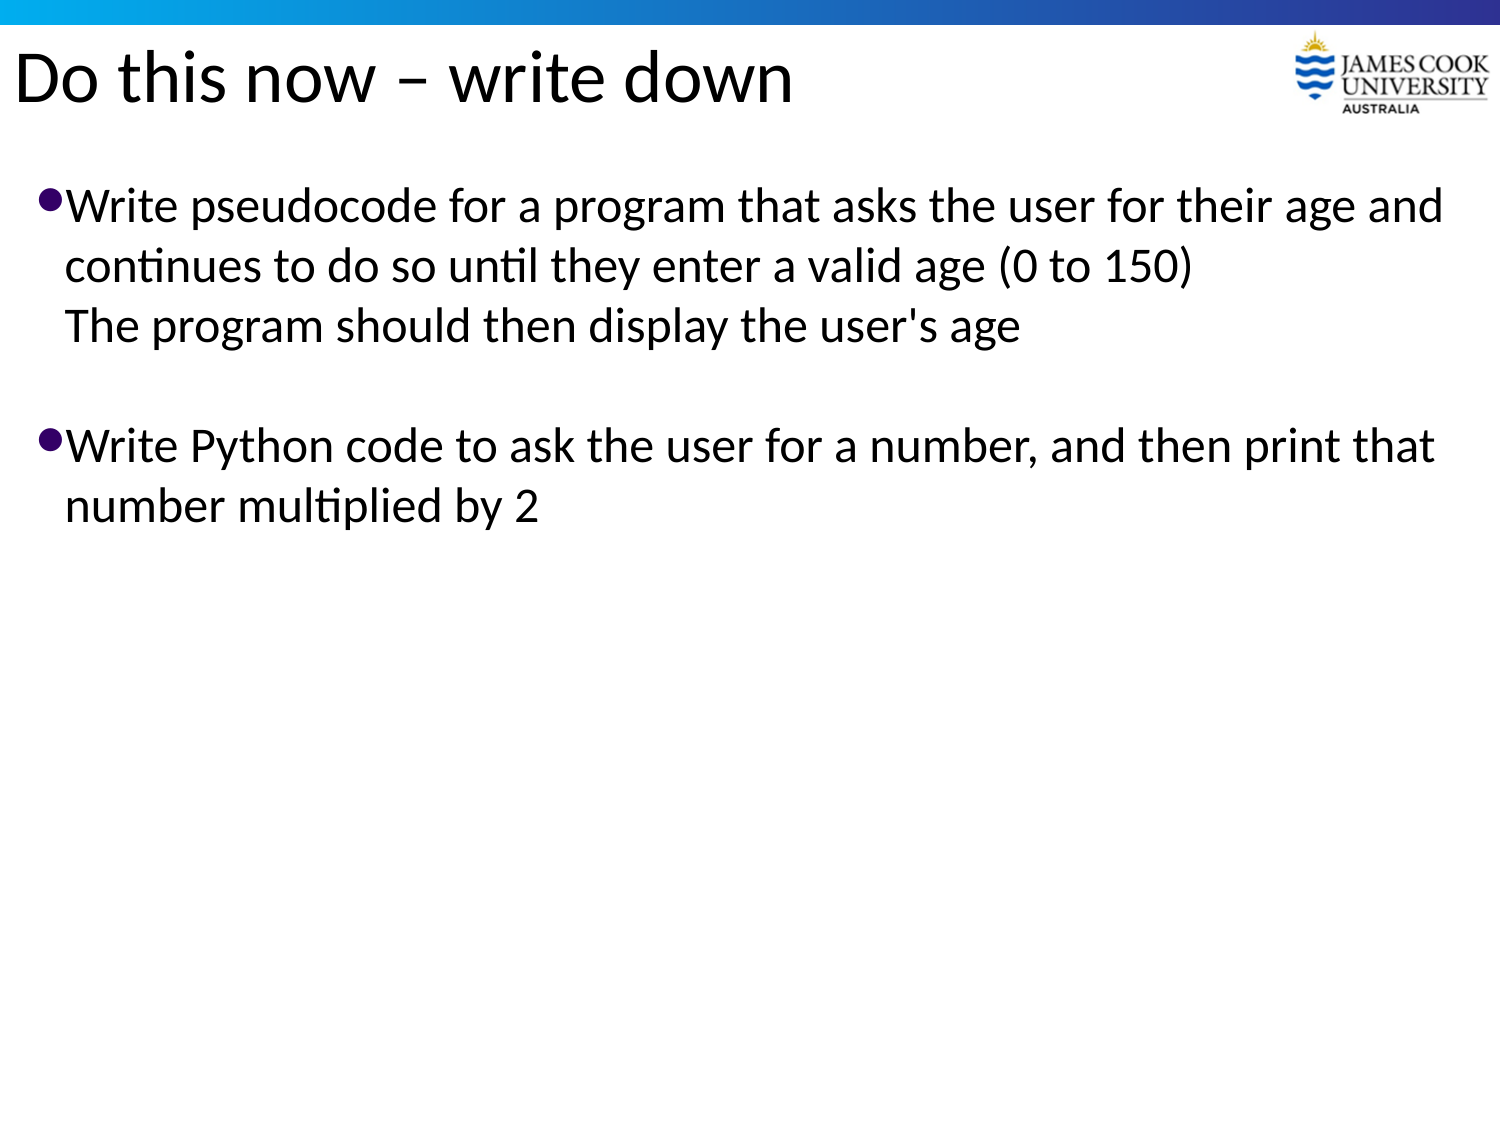

# Do this now – write down
Write pseudocode for a program that asks the user for their age and continues to do so until they enter a valid age (0 to 150)
The program should then display the user's age

Write Python code to ask the user for a number, and then print that number multiplied by 2